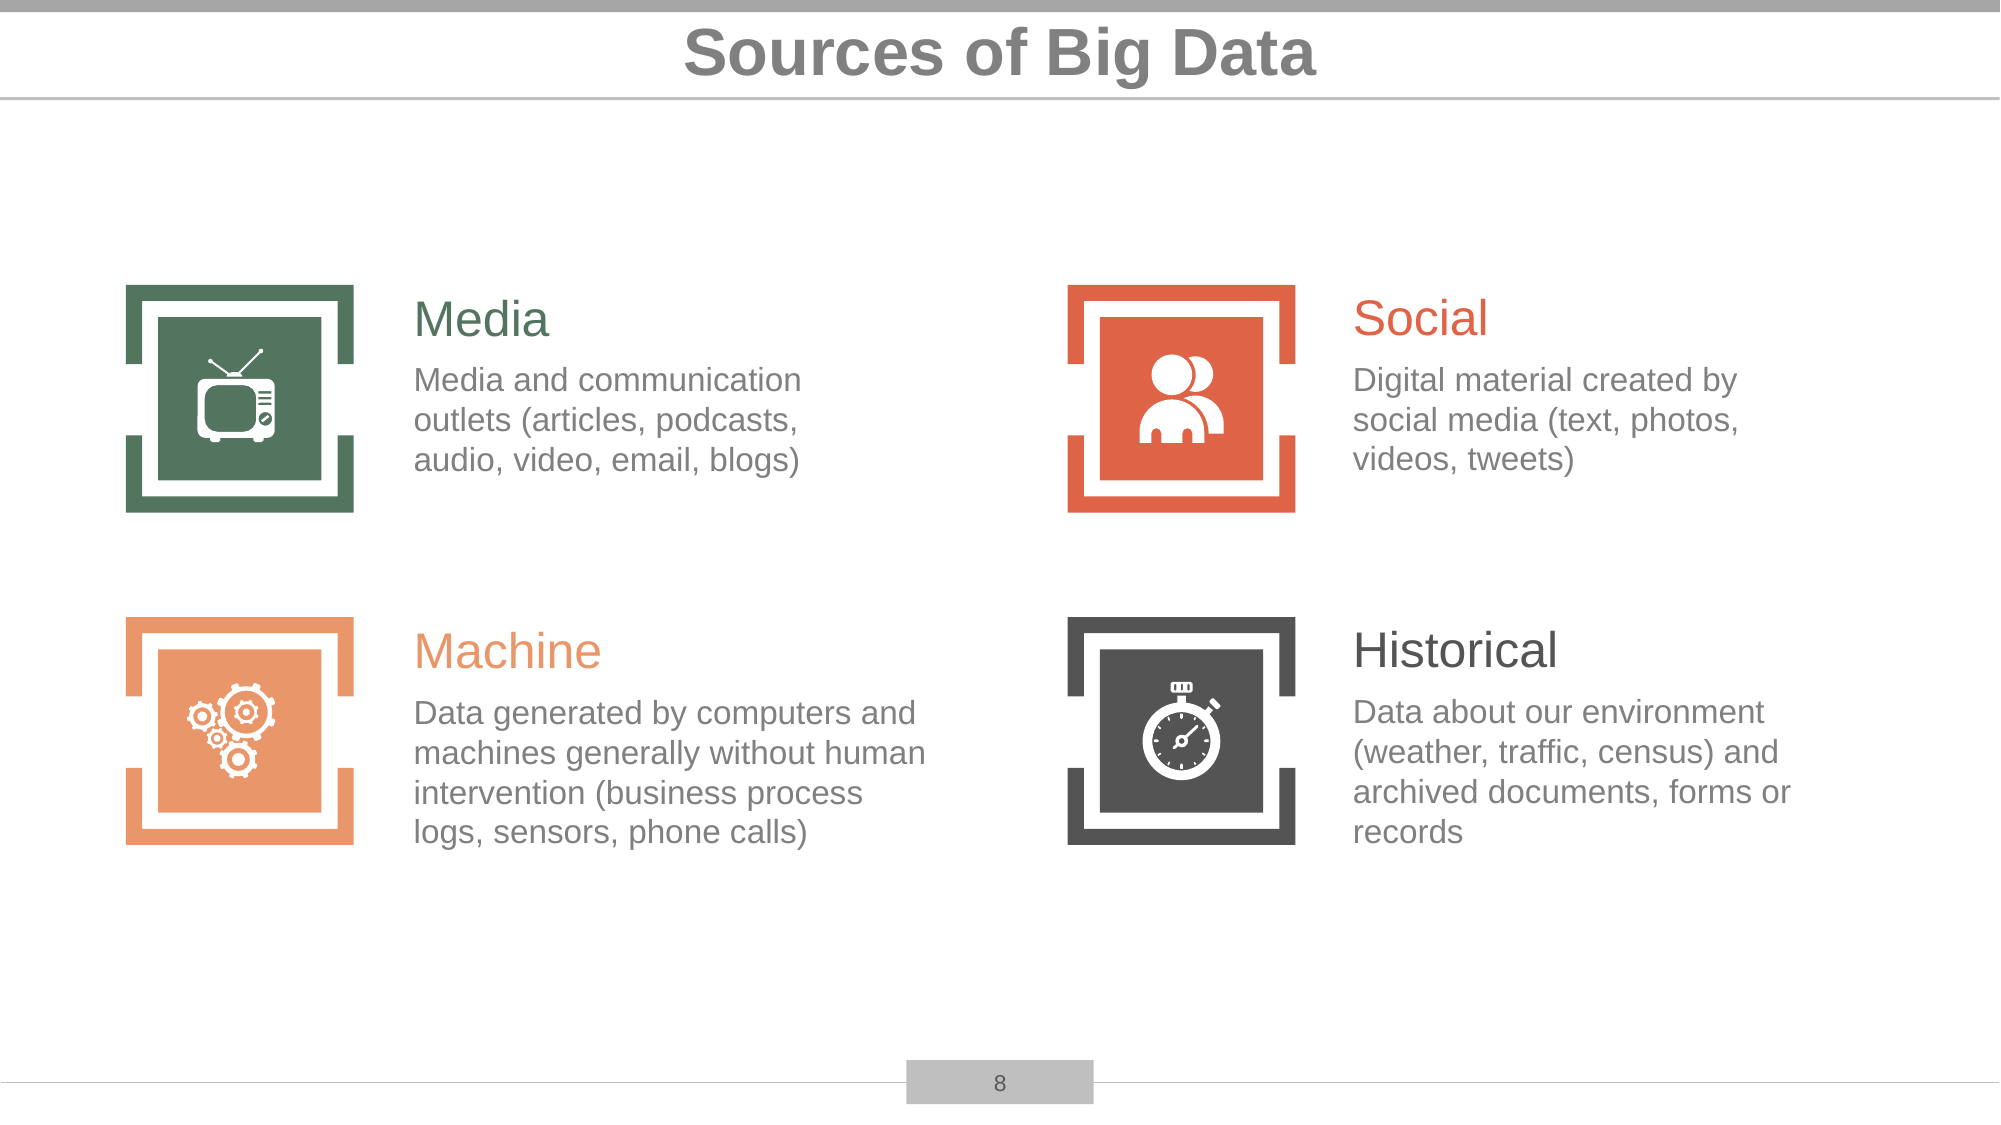

# Sources of Big Data
Social
Digital material created by social media (text, photos, videos, tweets)
Media
Media and communication outlets (articles, podcasts, audio, video, email, blogs)
Historical
Data about our environment (weather, traffic, census) and archived documents, forms or records
Machine
Data generated by computers and machines generally without human intervention (business process logs, sensors, phone calls)

8